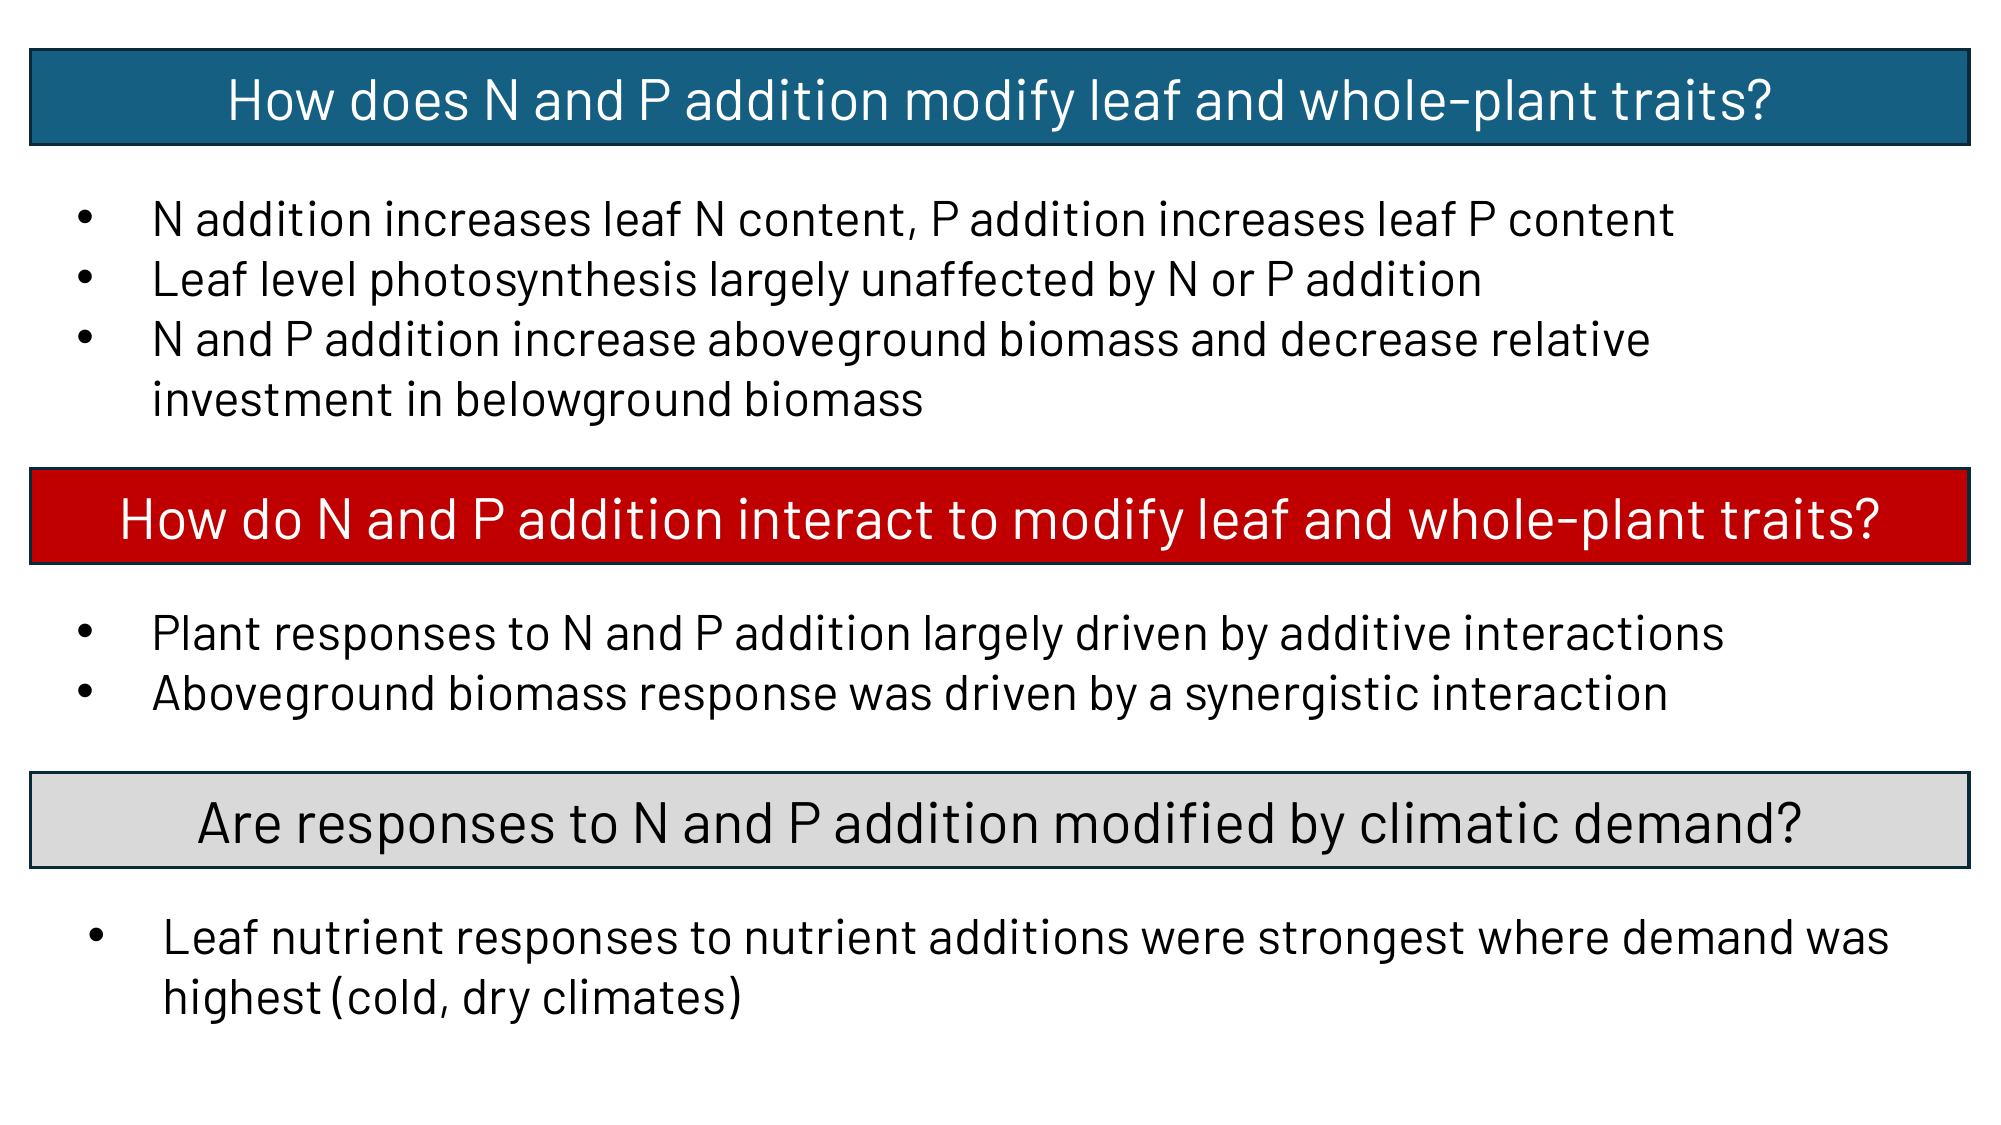

How does N and P addition modify leaf and whole-plant traits?
N addition increases leaf N content, P addition increases leaf P content
Leaf level photosynthesis largely unaffected by N or P addition
N and P addition increase aboveground biomass and decrease relative investment in belowground biomass
How do N and P addition interact to modify leaf and whole-plant traits?
Plant responses to N and P addition largely driven by additive interactions
Aboveground biomass response was driven by a synergistic interaction
Are responses to N and P addition modified by climatic demand?
Leaf nutrient responses to nutrient additions were strongest where demand was highest (cold, dry climates)